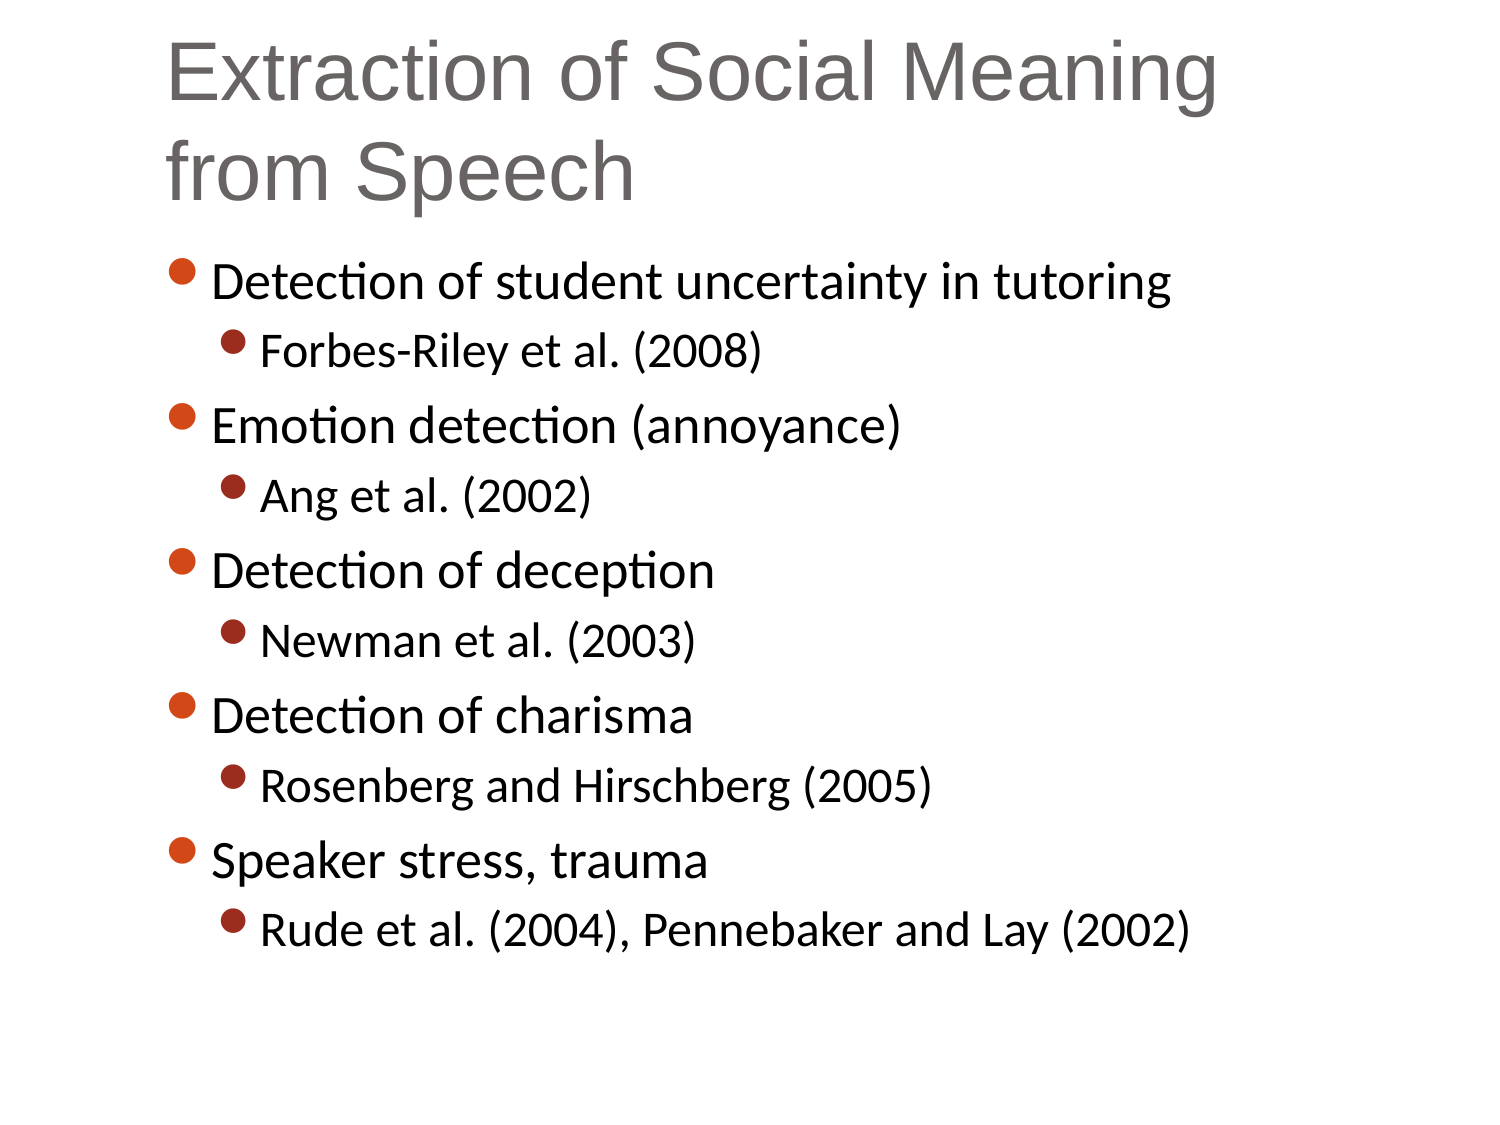

# Extraction of Social Meaning from Speech
Detection of student uncertainty in tutoring
Forbes-Riley et al. (2008)
Emotion detection (annoyance)
Ang et al. (2002)
Detection of deception
Newman et al. (2003)
Detection of charisma
Rosenberg and Hirschberg (2005)
Speaker stress, trauma
Rude et al. (2004), Pennebaker and Lay (2002)